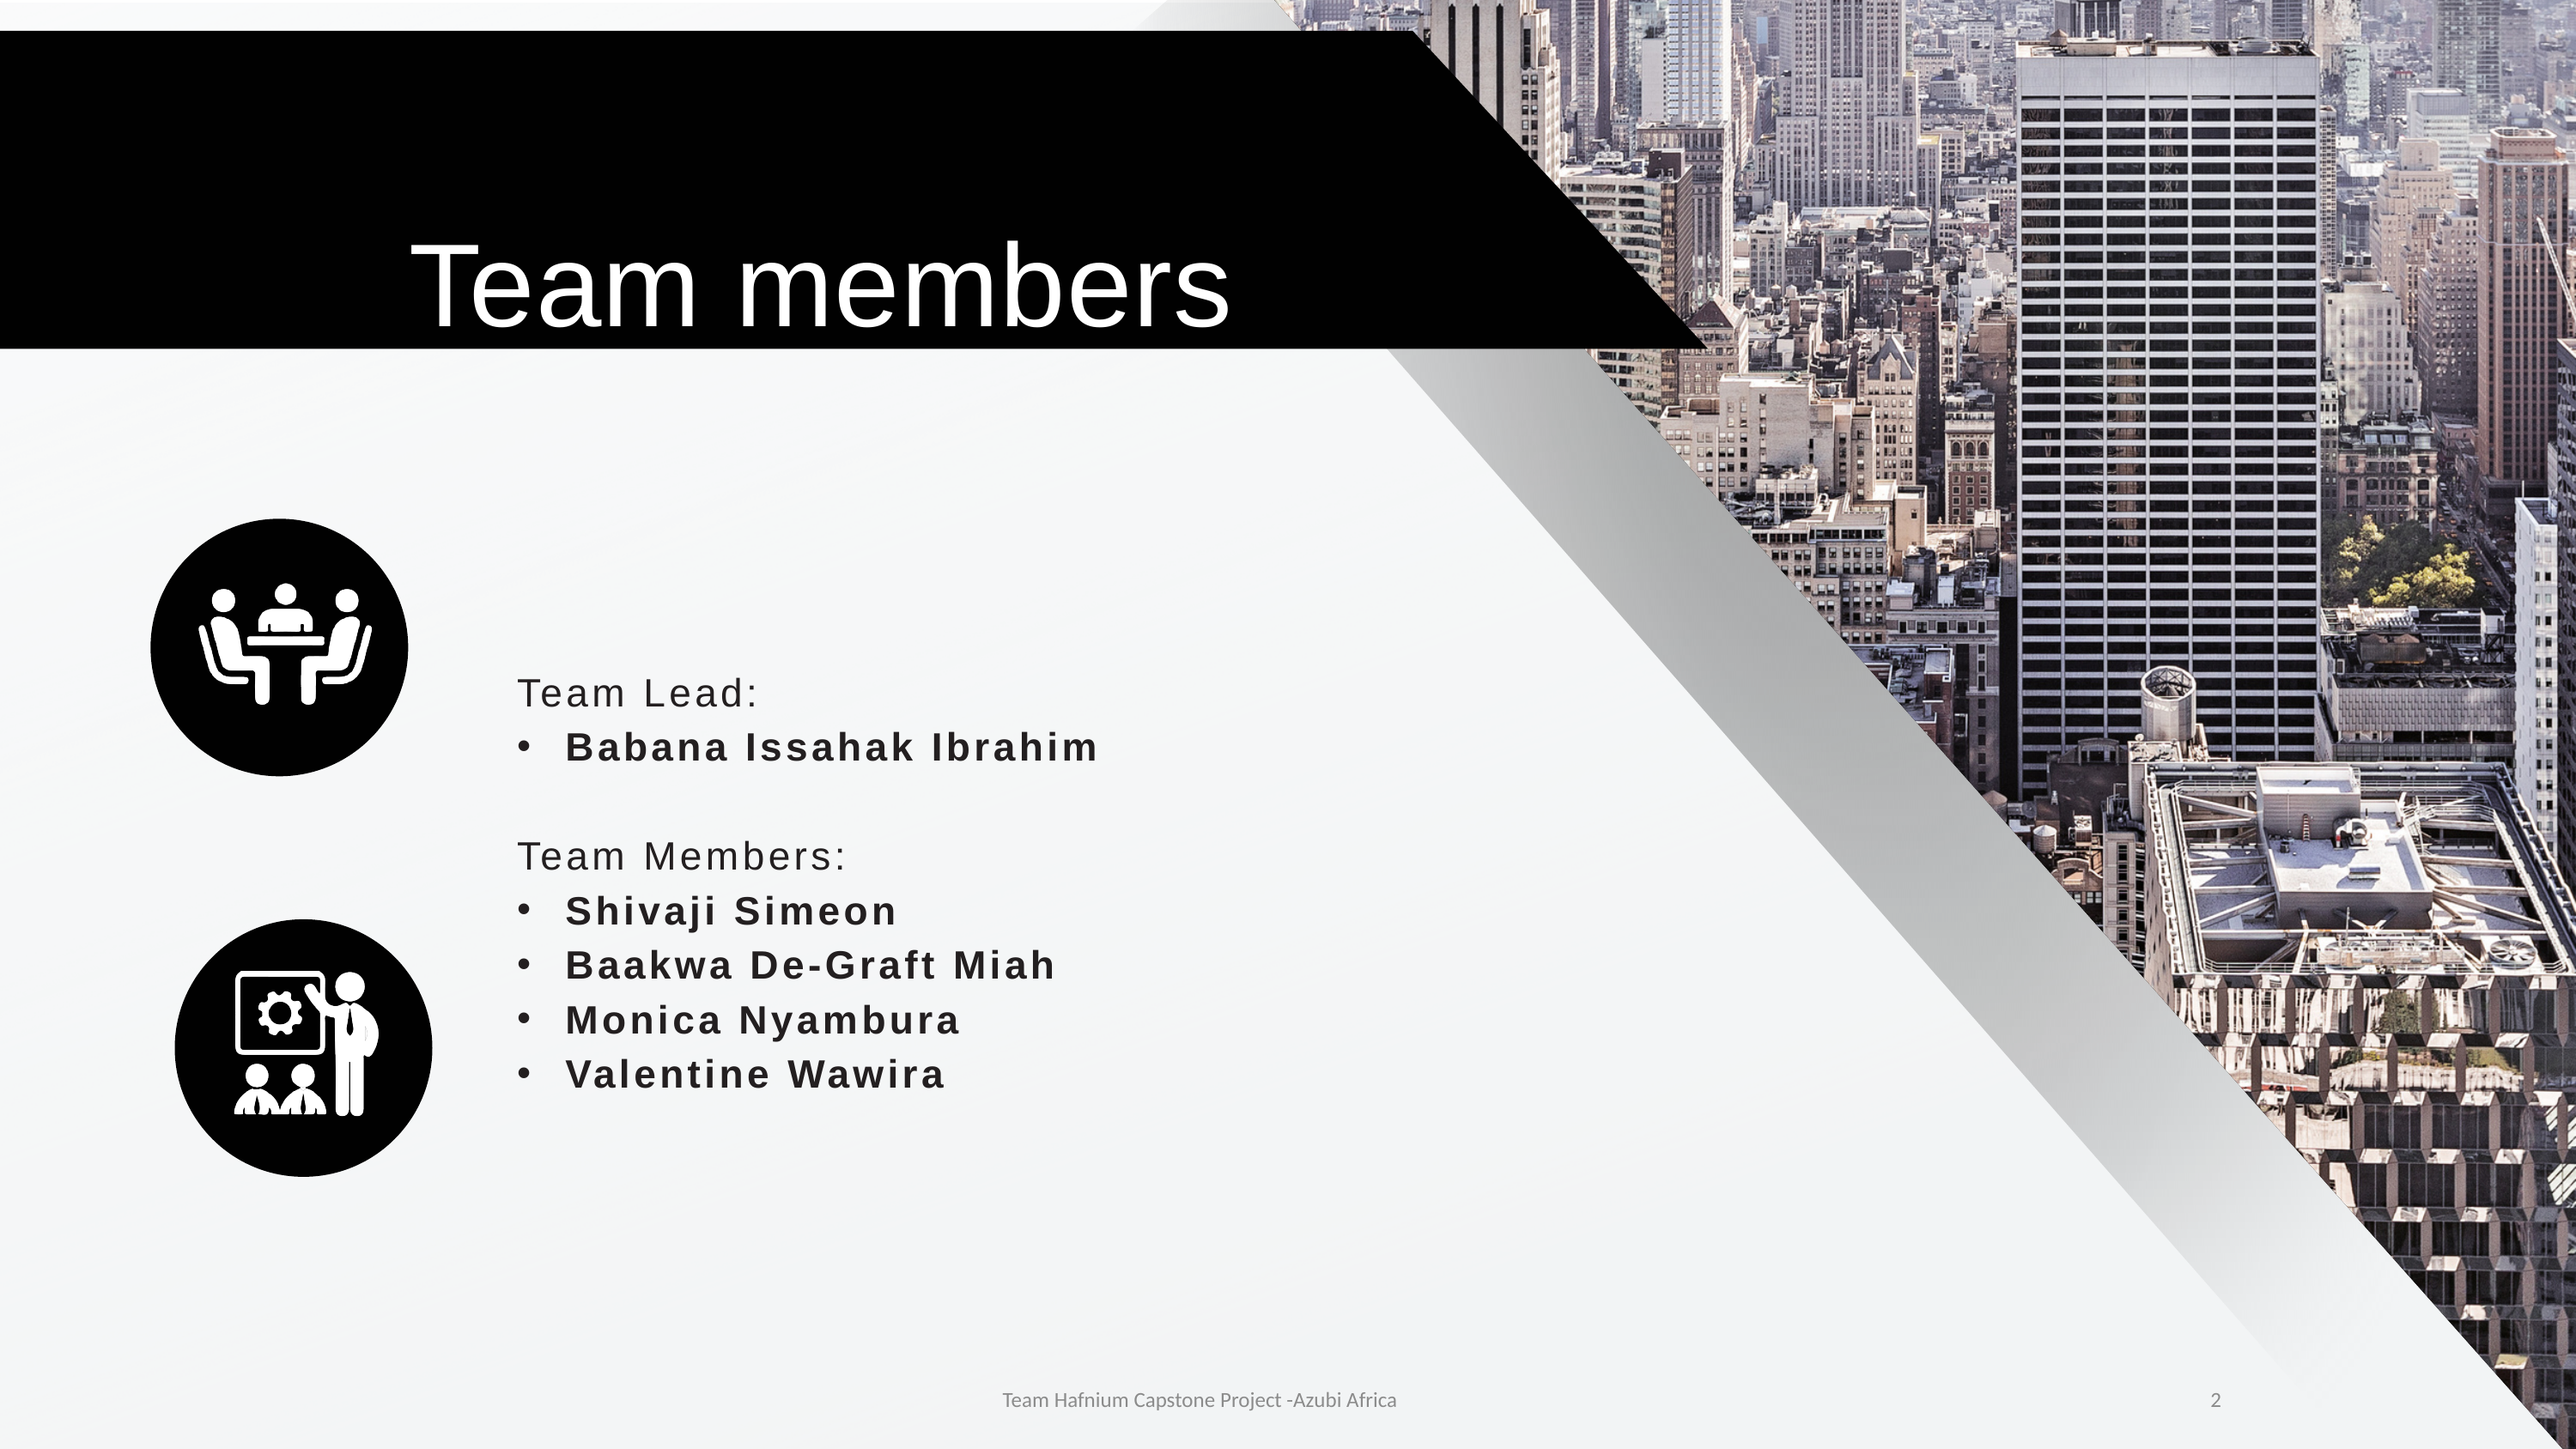

Team members

Team Lead:
Babana Issahak Ibrahim

Team Members:
Shivaji Simeon
Baakwa De-Graft Miah
Monica Nyambura
Valentine Wawira

2
Team Hafnium Capstone Project -Azubi Africa